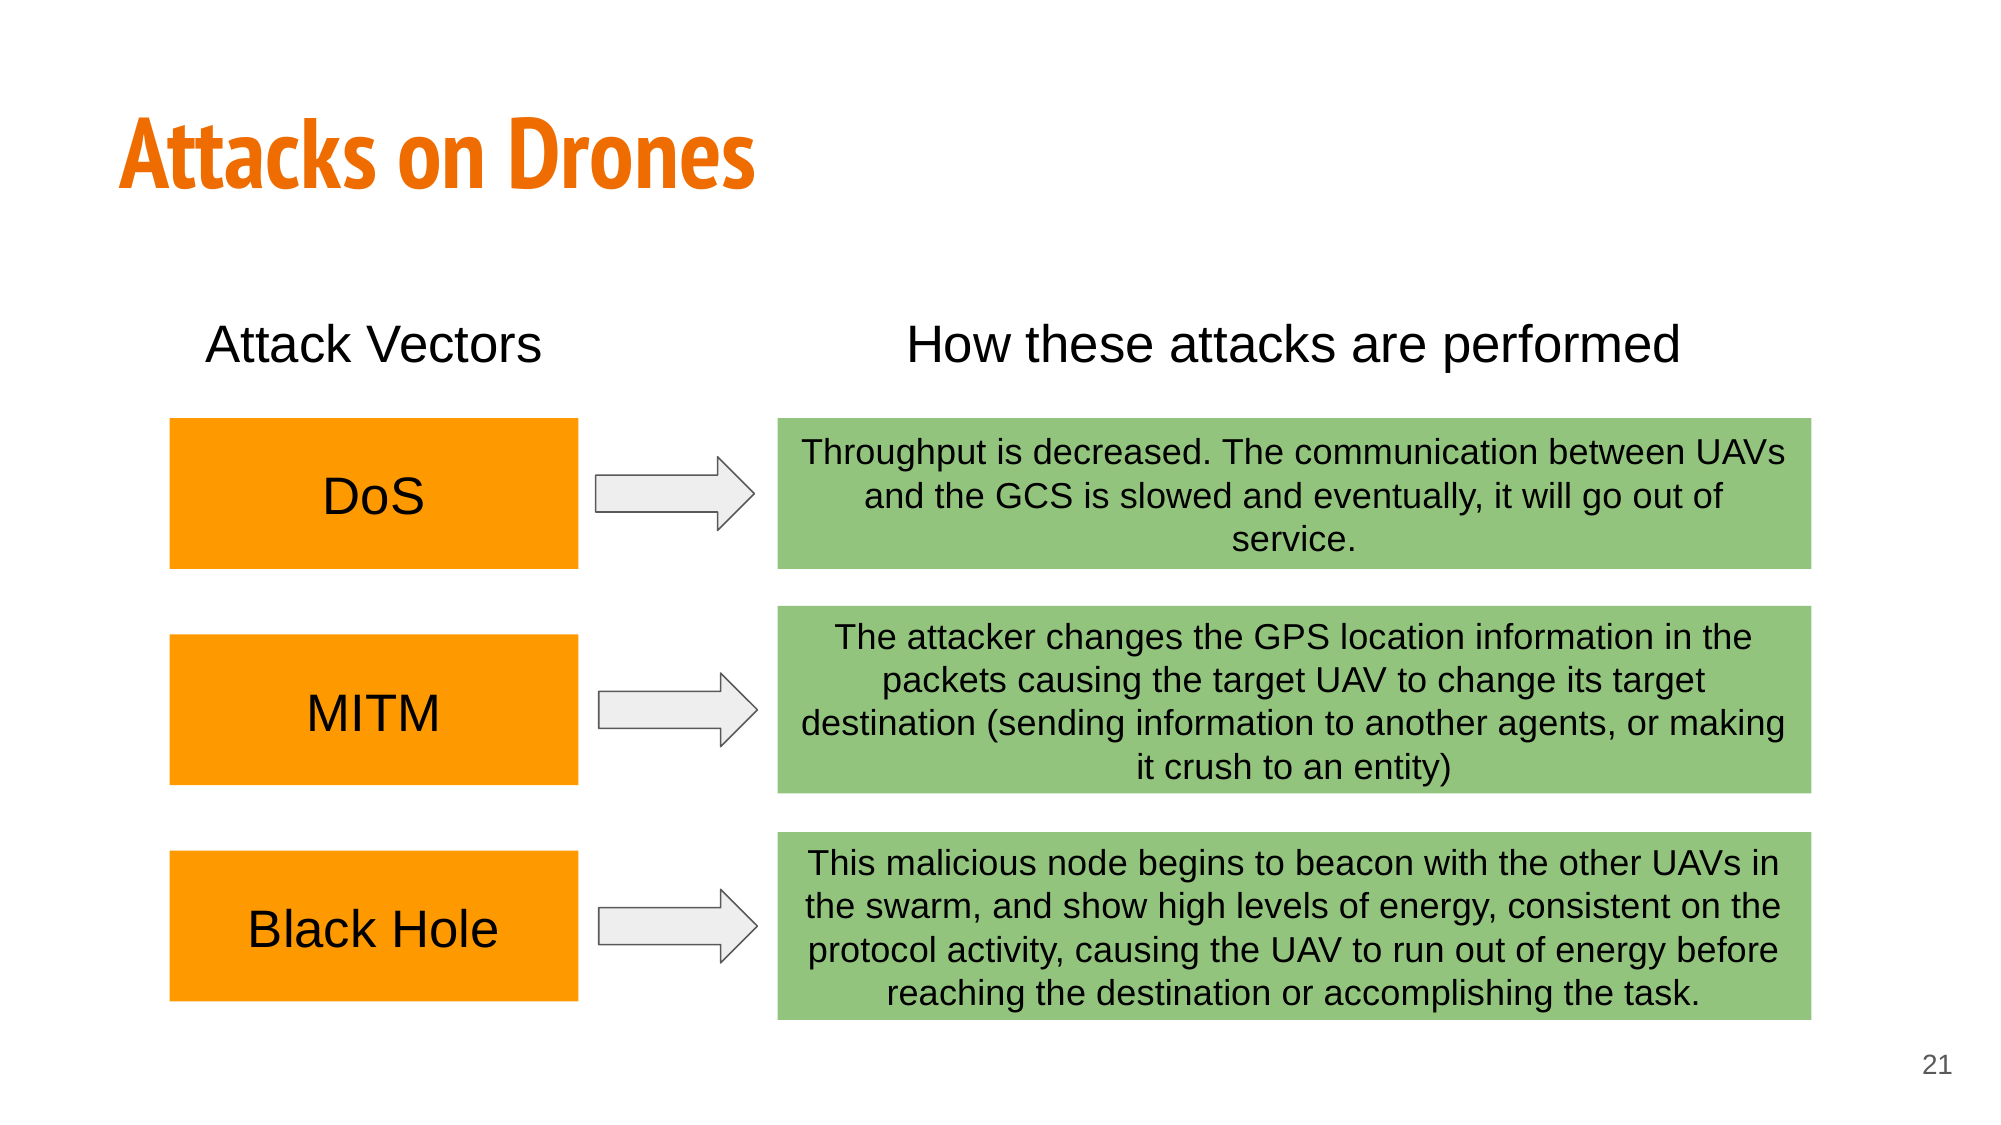

Attacks on Drones

Attack Vectors
How these attacks are performed
DoS
Throughput is decreased. The communication between UAVs and the GCS is slowed and eventually, it will go out of service.

The attacker changes the GPS location information in the packets causing the target UAV to change its target destination (sending information to another agents, or making it crush to an entity)
MITM

This malicious node begins to beacon with the other UAVs in the swarm, and show high levels of energy, consistent on the protocol activity, causing the UAV to run out of energy before reaching the destination or accomplishing the task.
Black Hole

21